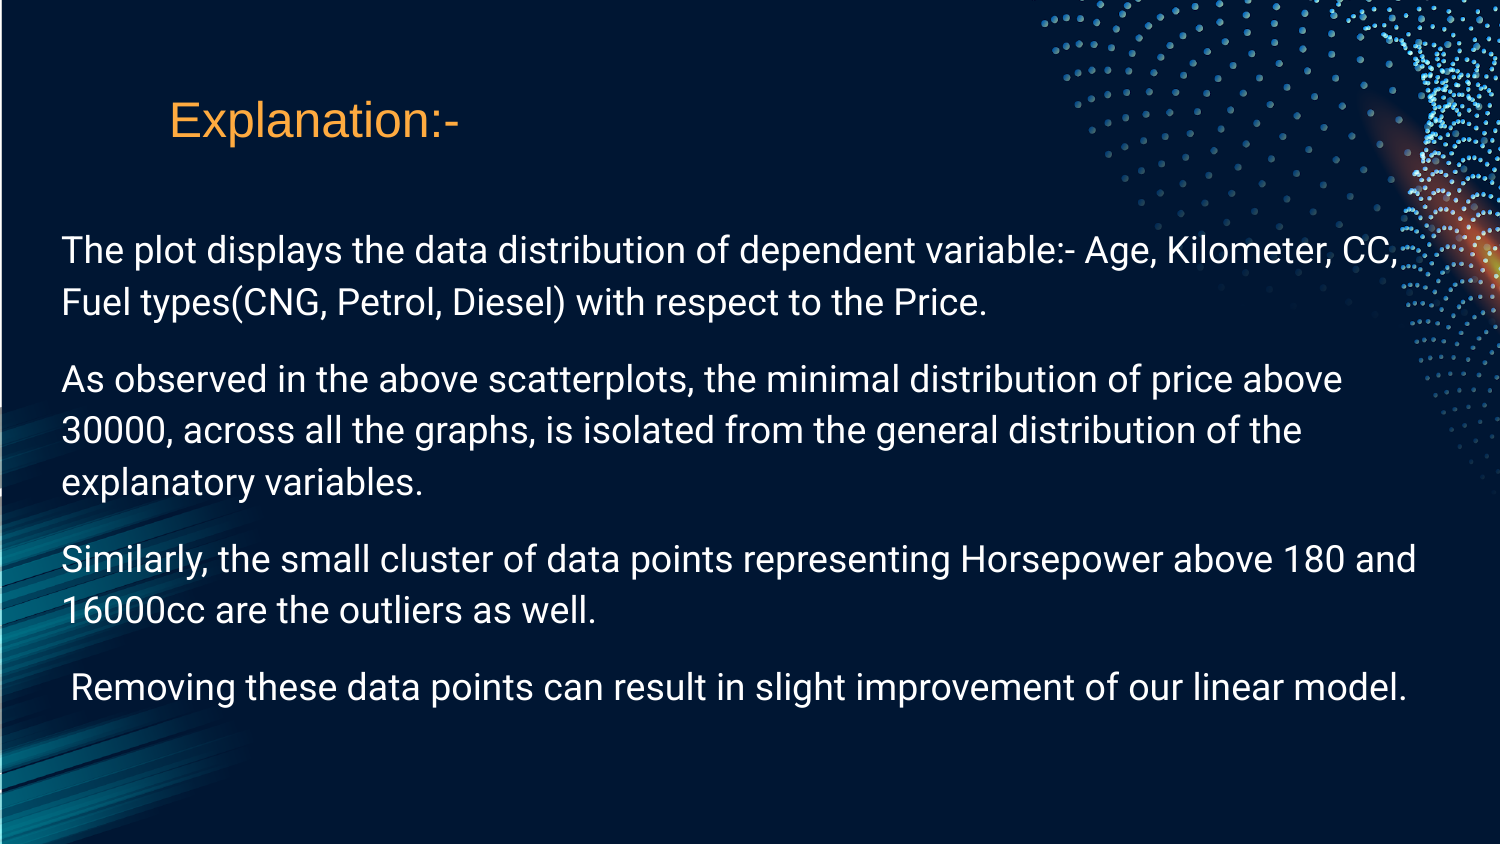

# Explanation:-
The plot displays the data distribution of dependent variable:- Age, Kilometer, CC, Fuel types(CNG, Petrol, Diesel) with respect to the Price.
As observed in the above scatterplots, the minimal distribution of price above 30000, across all the graphs, is isolated from the general distribution of the explanatory variables.
Similarly, the small cluster of data points representing Horsepower above 180 and 16000cc are the outliers as well.
 Removing these data points can result in slight improvement of our linear model.